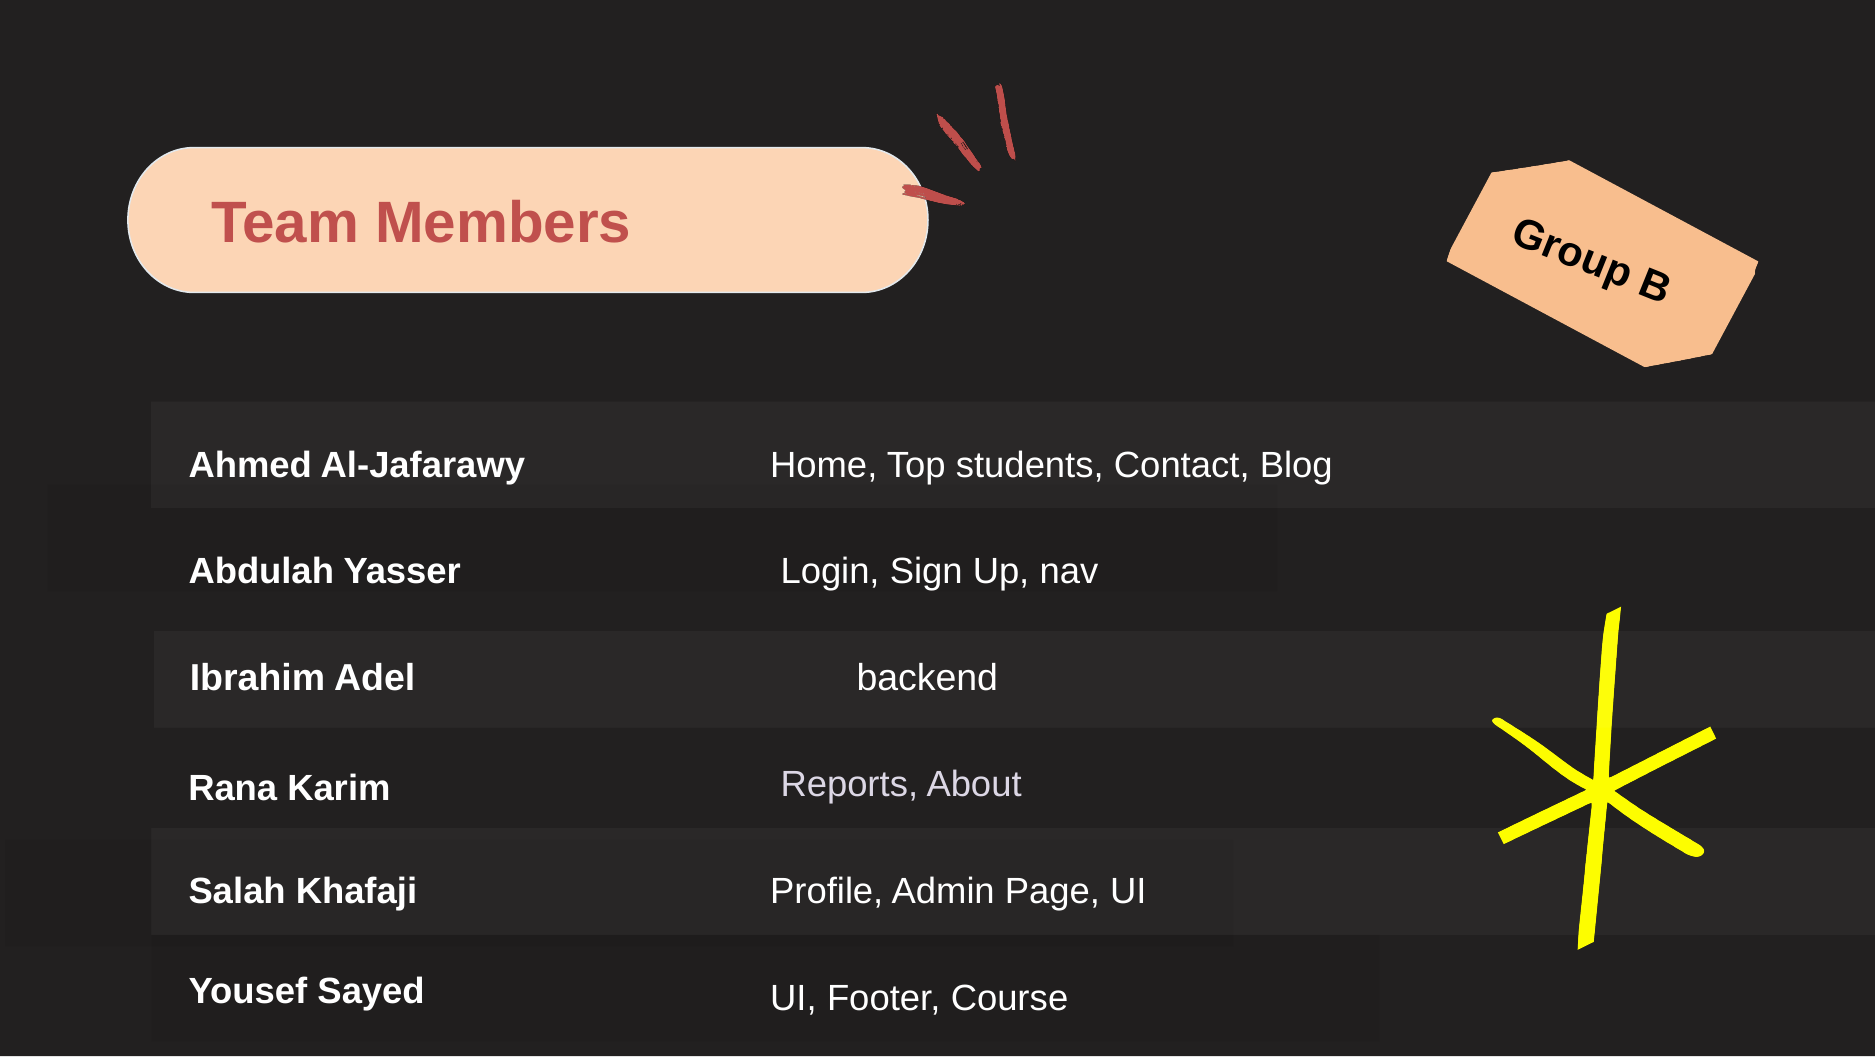

Team Members

Group B

Ahmed Al-Jafarawy
Home, Top students, Contact, Blog

Abdulah Yasser
 Login, Sign Up, nav
  Ibrahim Adel                                          backend

 Reports, About
Rana Karim

Salah Khafaji
Profile, Admin Page, UI

Yousef Sayed
UI, Footer, Course